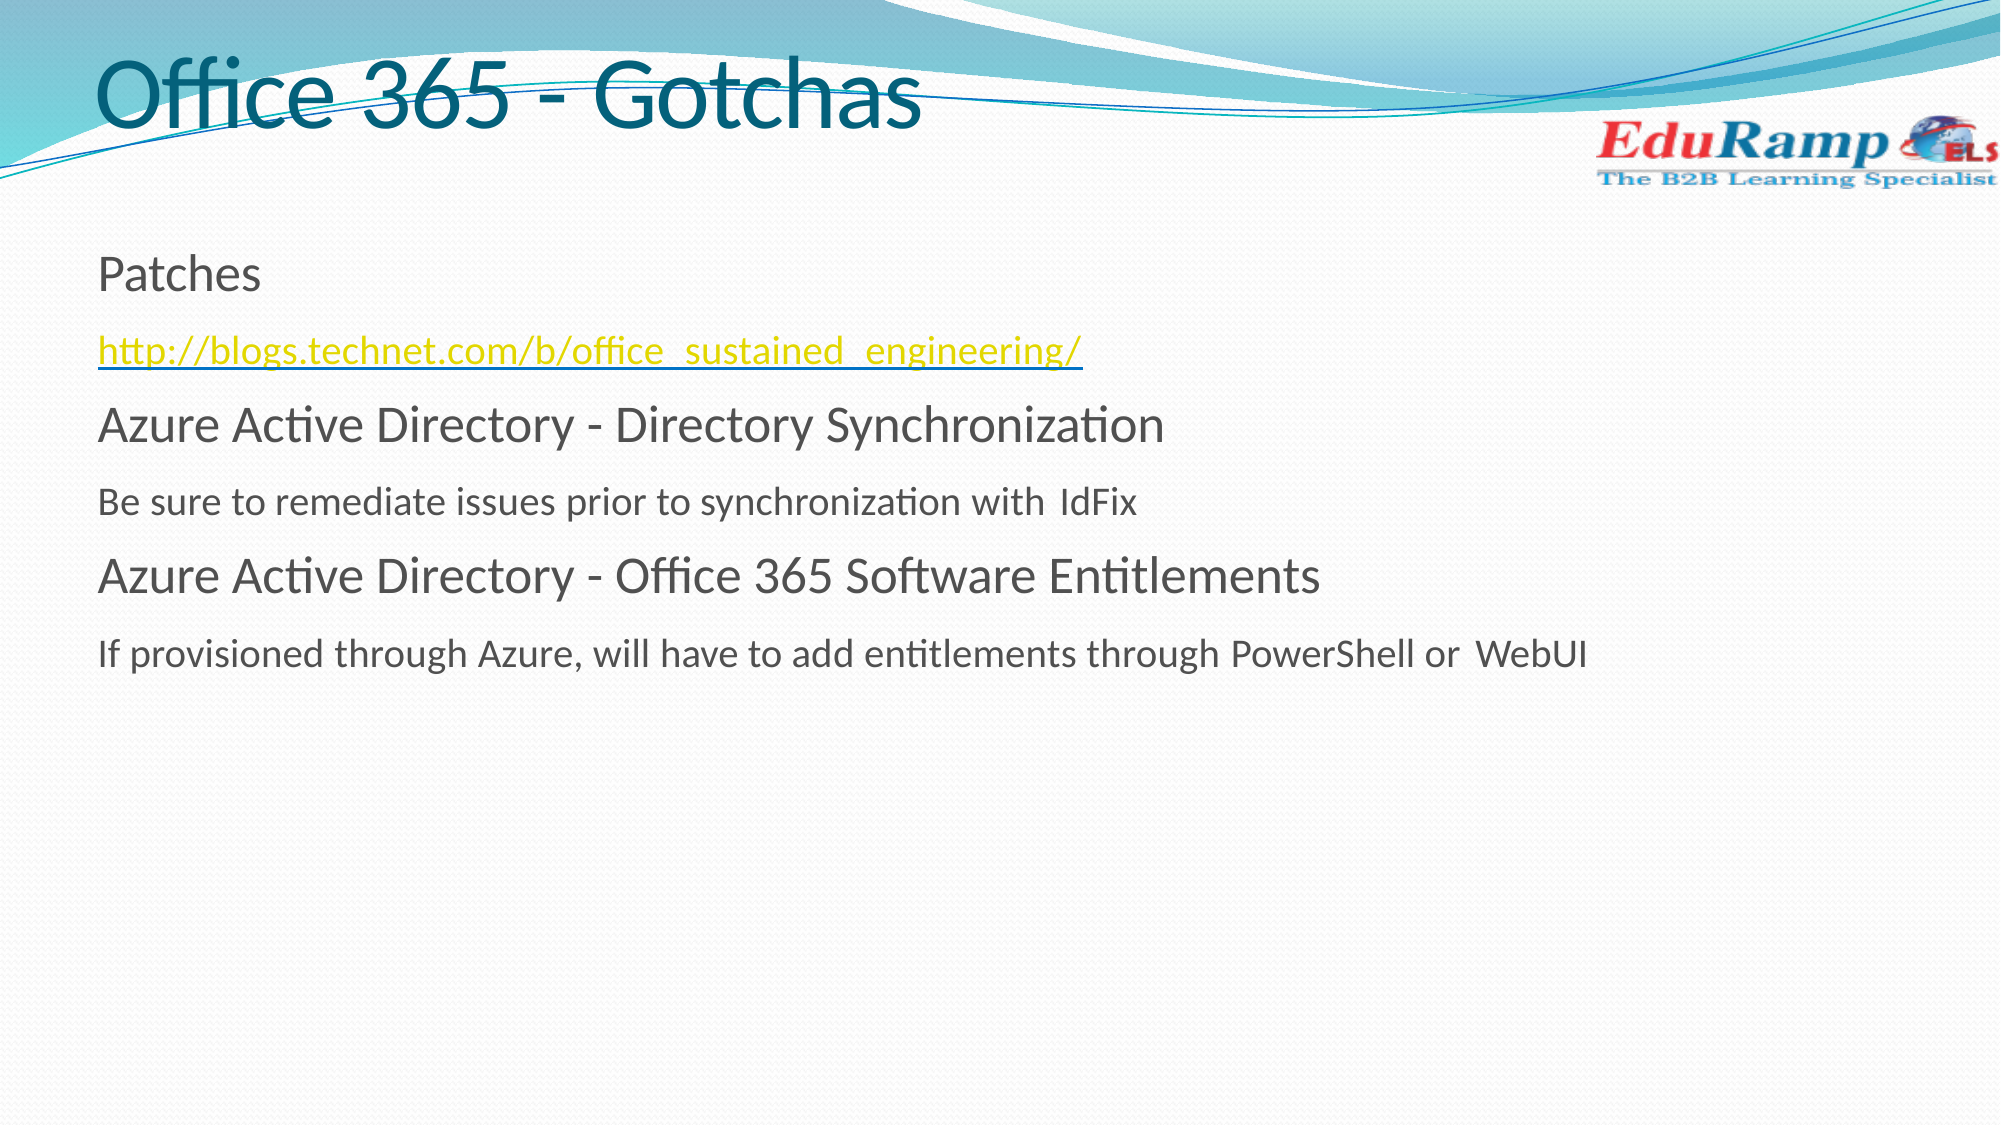

# Office 365 - Gotchas
Patches
http://blogs.technet.com/b/office_sustained_engineering/
Azure Active Directory - Directory Synchronization
Be sure to remediate issues prior to synchronization with IdFix
Azure Active Directory - Office 365 Software Entitlements
If provisioned through Azure, will have to add entitlements through PowerShell or WebUI